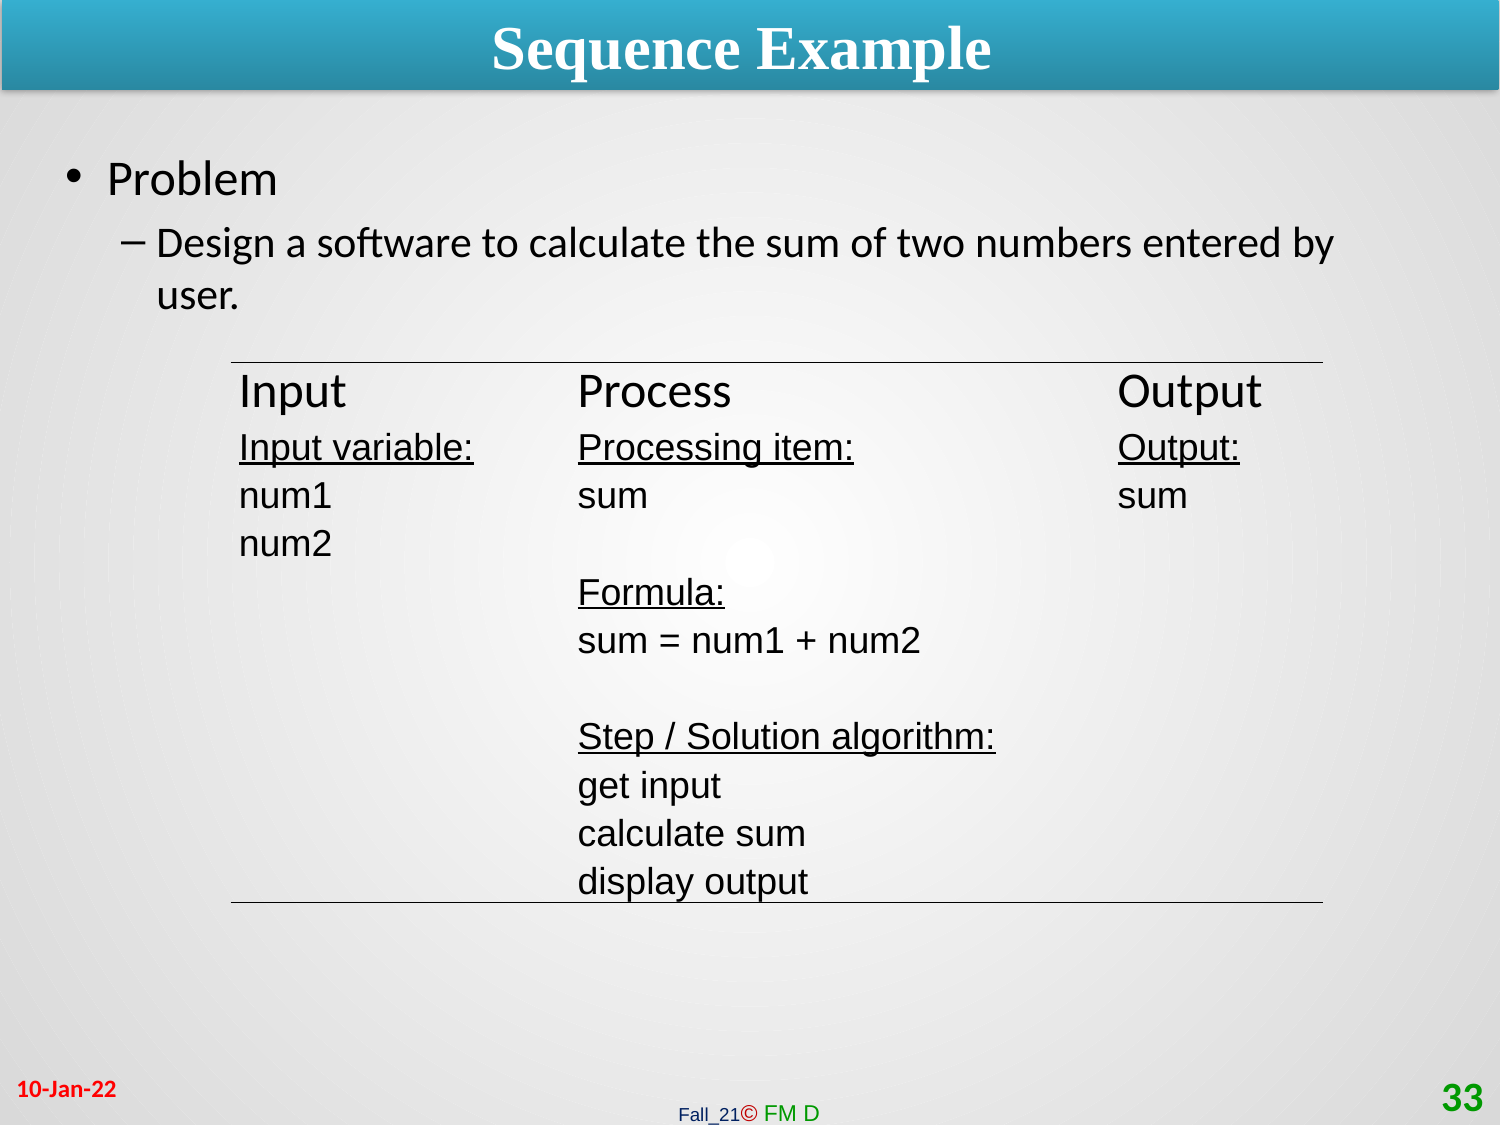

Sequence Example
Problem
Design a software to calculate the sum of two numbers entered by user.

| Input | Process | Output |
| --- | --- | --- |
| Input variable: num1 num2 | Processing item: sum Formula: sum = num1 + num2 Step / Solution algorithm: get input calculate sum display output | Output: sum |
10-Jan-22
33